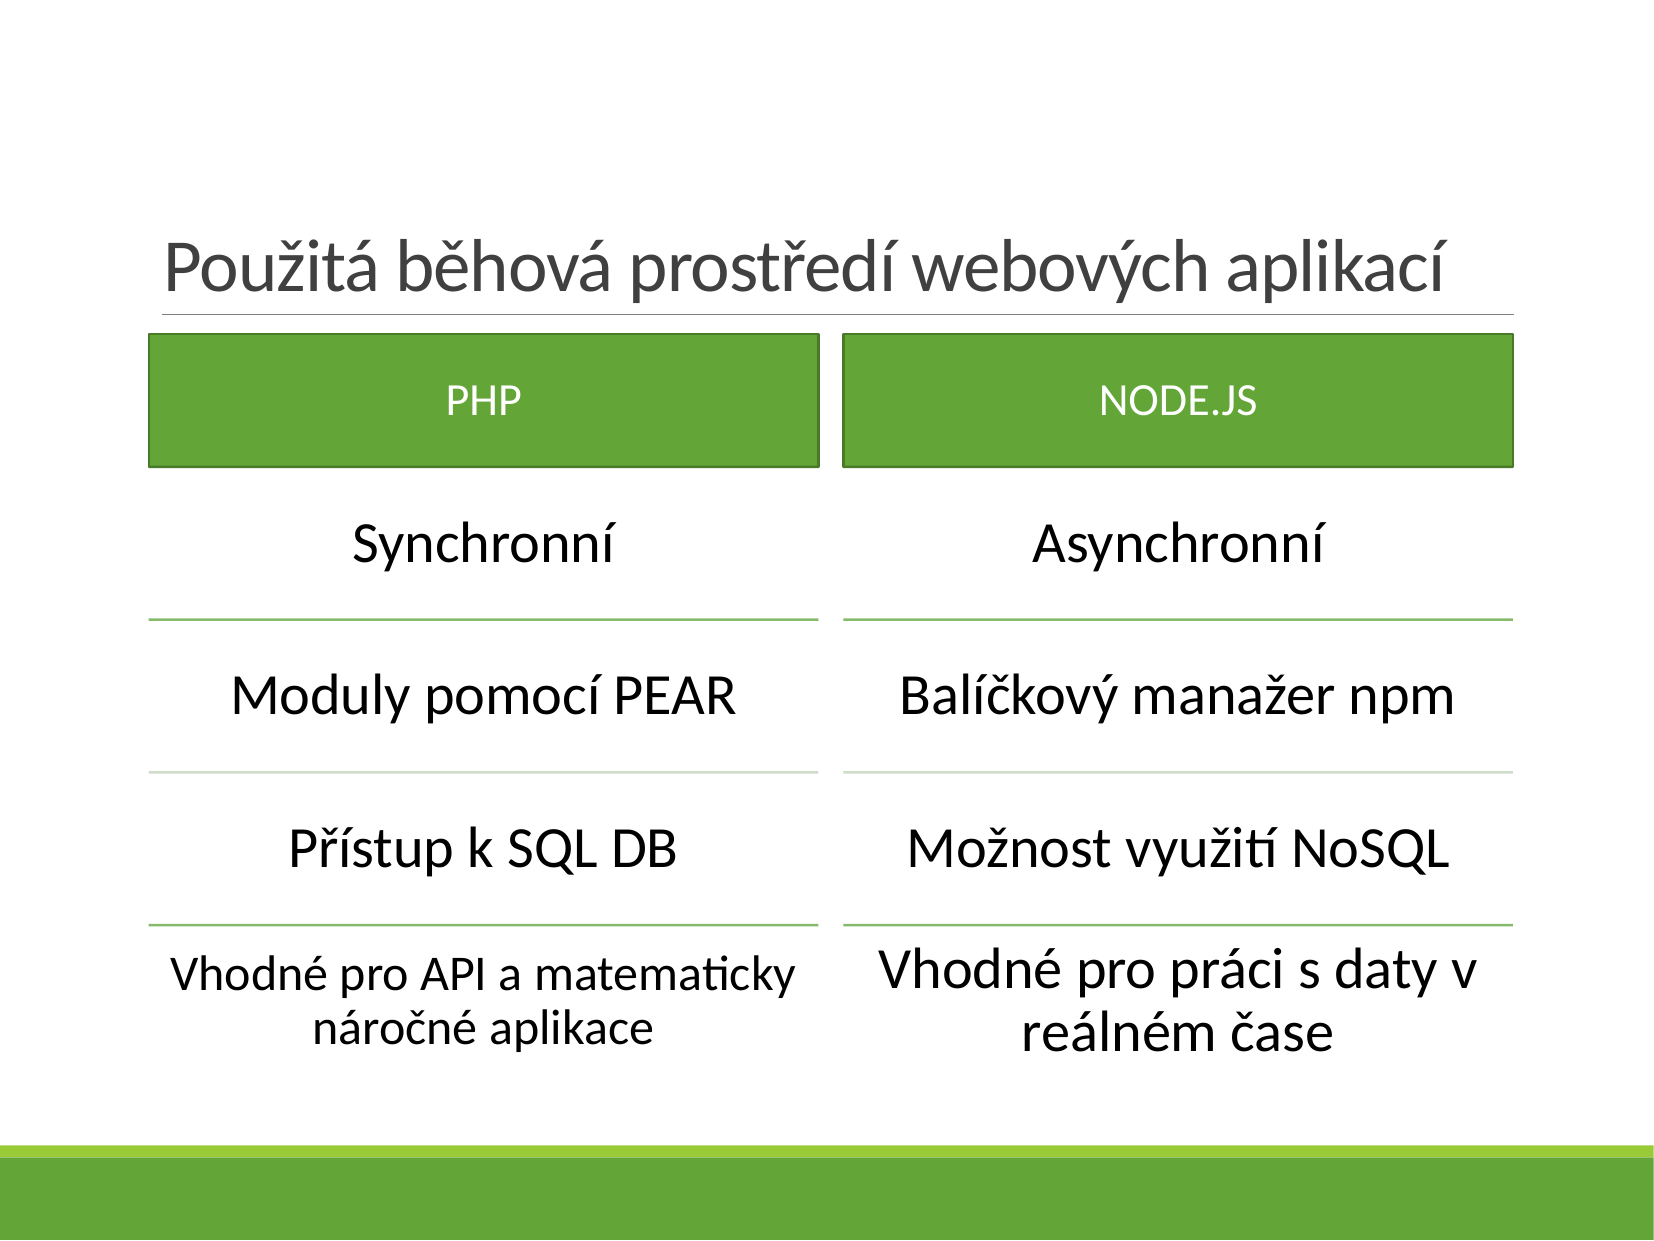

# Použitá běhová prostředí webových aplikací
PHP
Node.js
Synchronní
Moduly pomocí PEAR
Přístup k SQL DB
Vhodné pro API a matematicky náročné aplikace
Asynchronní
Balíčkový manažer npm
Možnost využití NoSQL
Vhodné pro práci s daty v reálném čase